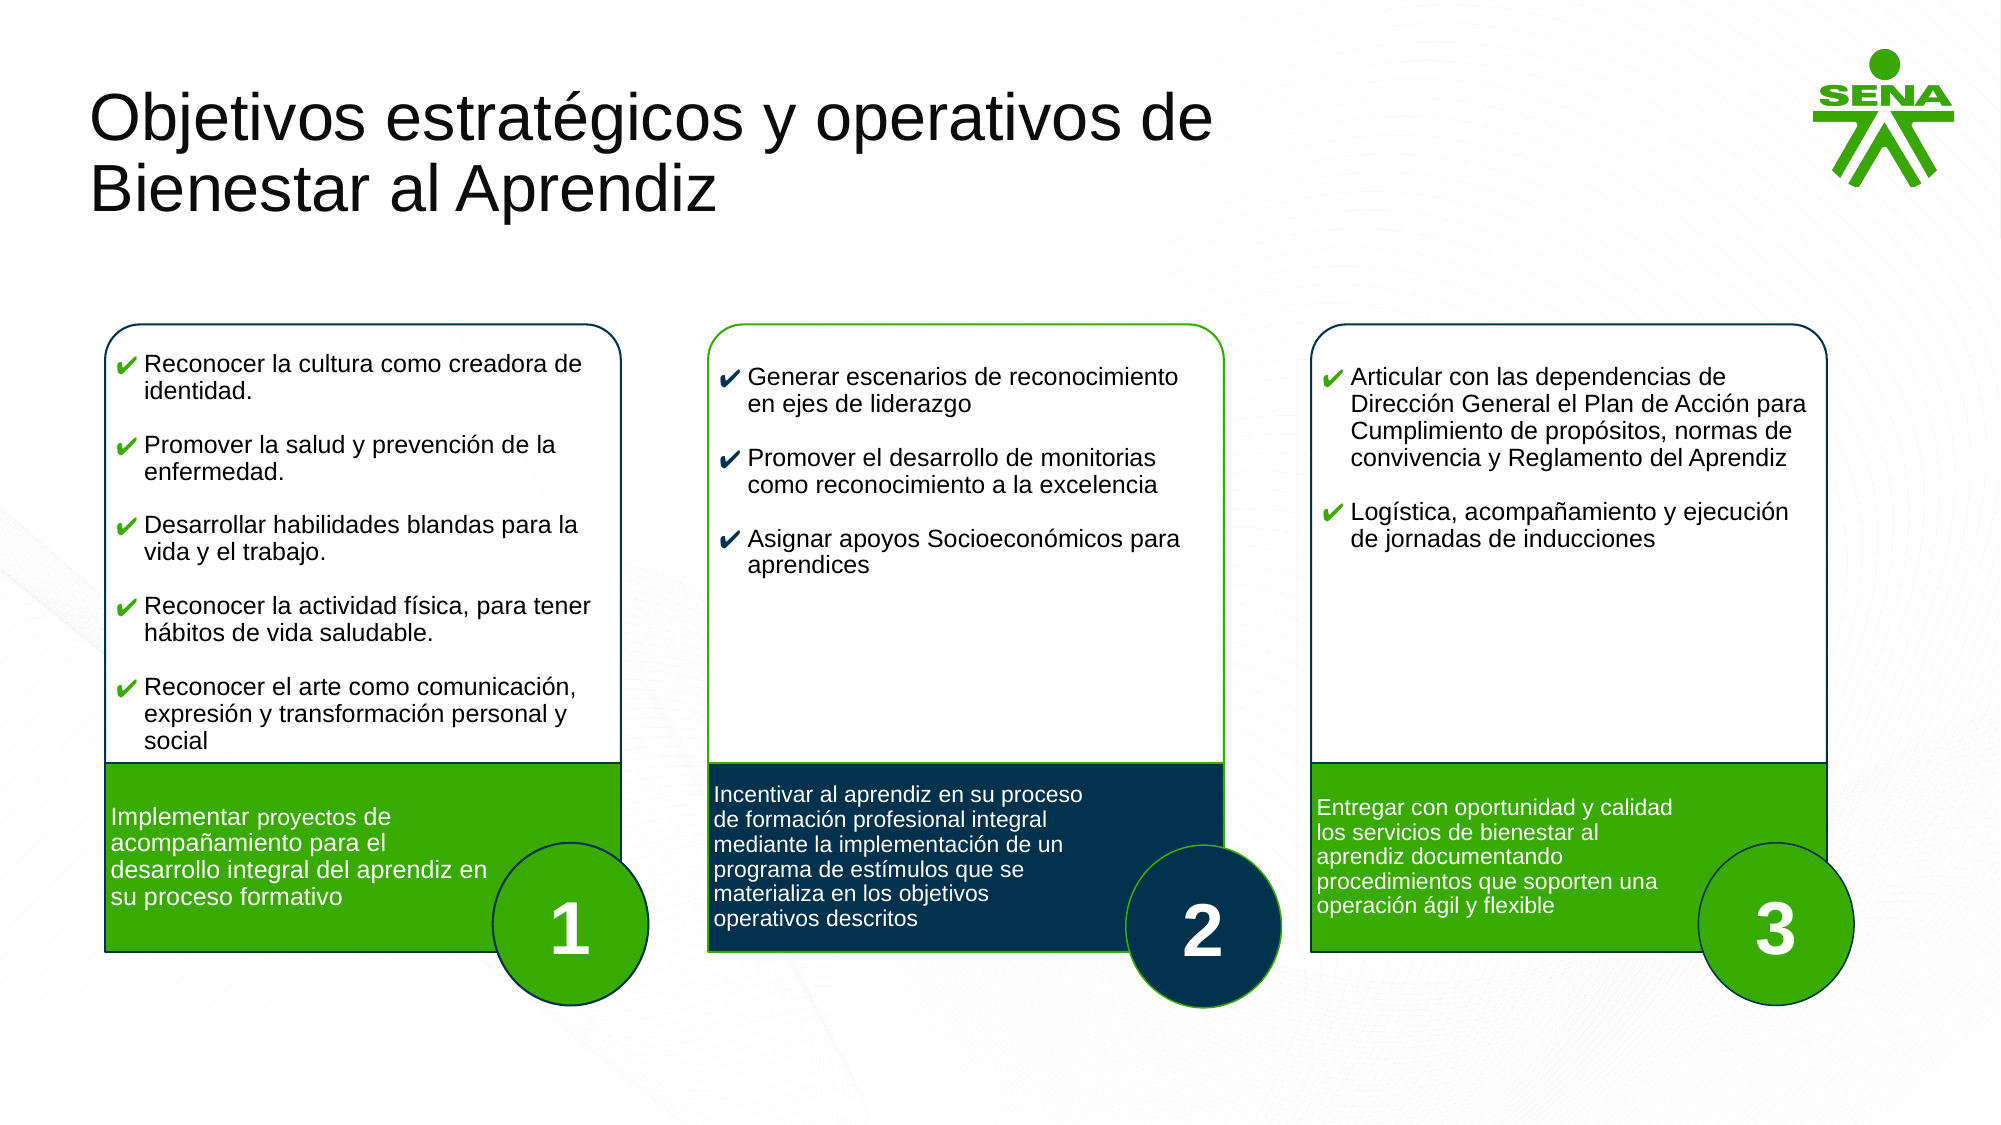

Objetivos estratégicos y operativos de Bienestar al Aprendiz

Reconocer la cultura como creadora de identidad.

Promover la salud y prevención de la enfermedad.

Desarrollar habilidades blandas para la vida y el trabajo.

Reconocer la actividad física, para tener hábitos de vida saludable.

Reconocer el arte como comunicación, expresión y transformación personal y social

Generar escenarios de reconocimiento en ejes de liderazgo

Promover el desarrollo de monitorias como reconocimiento a la excelencia

Asignar apoyos Socioeconómicos para aprendices

Articular con las dependencias de Dirección General el Plan de Acción para Cumplimiento de propósitos, normas de convivencia y Reglamento del Aprendiz

Logística, acompañamiento y ejecución de jornadas de inducciones

Implementar proyectos de acompañamiento para el desarrollo integral del aprendiz en su proceso formativo

Incentivar al aprendiz en su proceso de formación profesional integral mediante la implementación de un programa de estímulos que se materializa en los objetivos operativos descritos

Entregar con oportunidad y calidad los servicios de bienestar al aprendiz documentando procedimientos que soporten una operación ágil y flexible
1
3
2